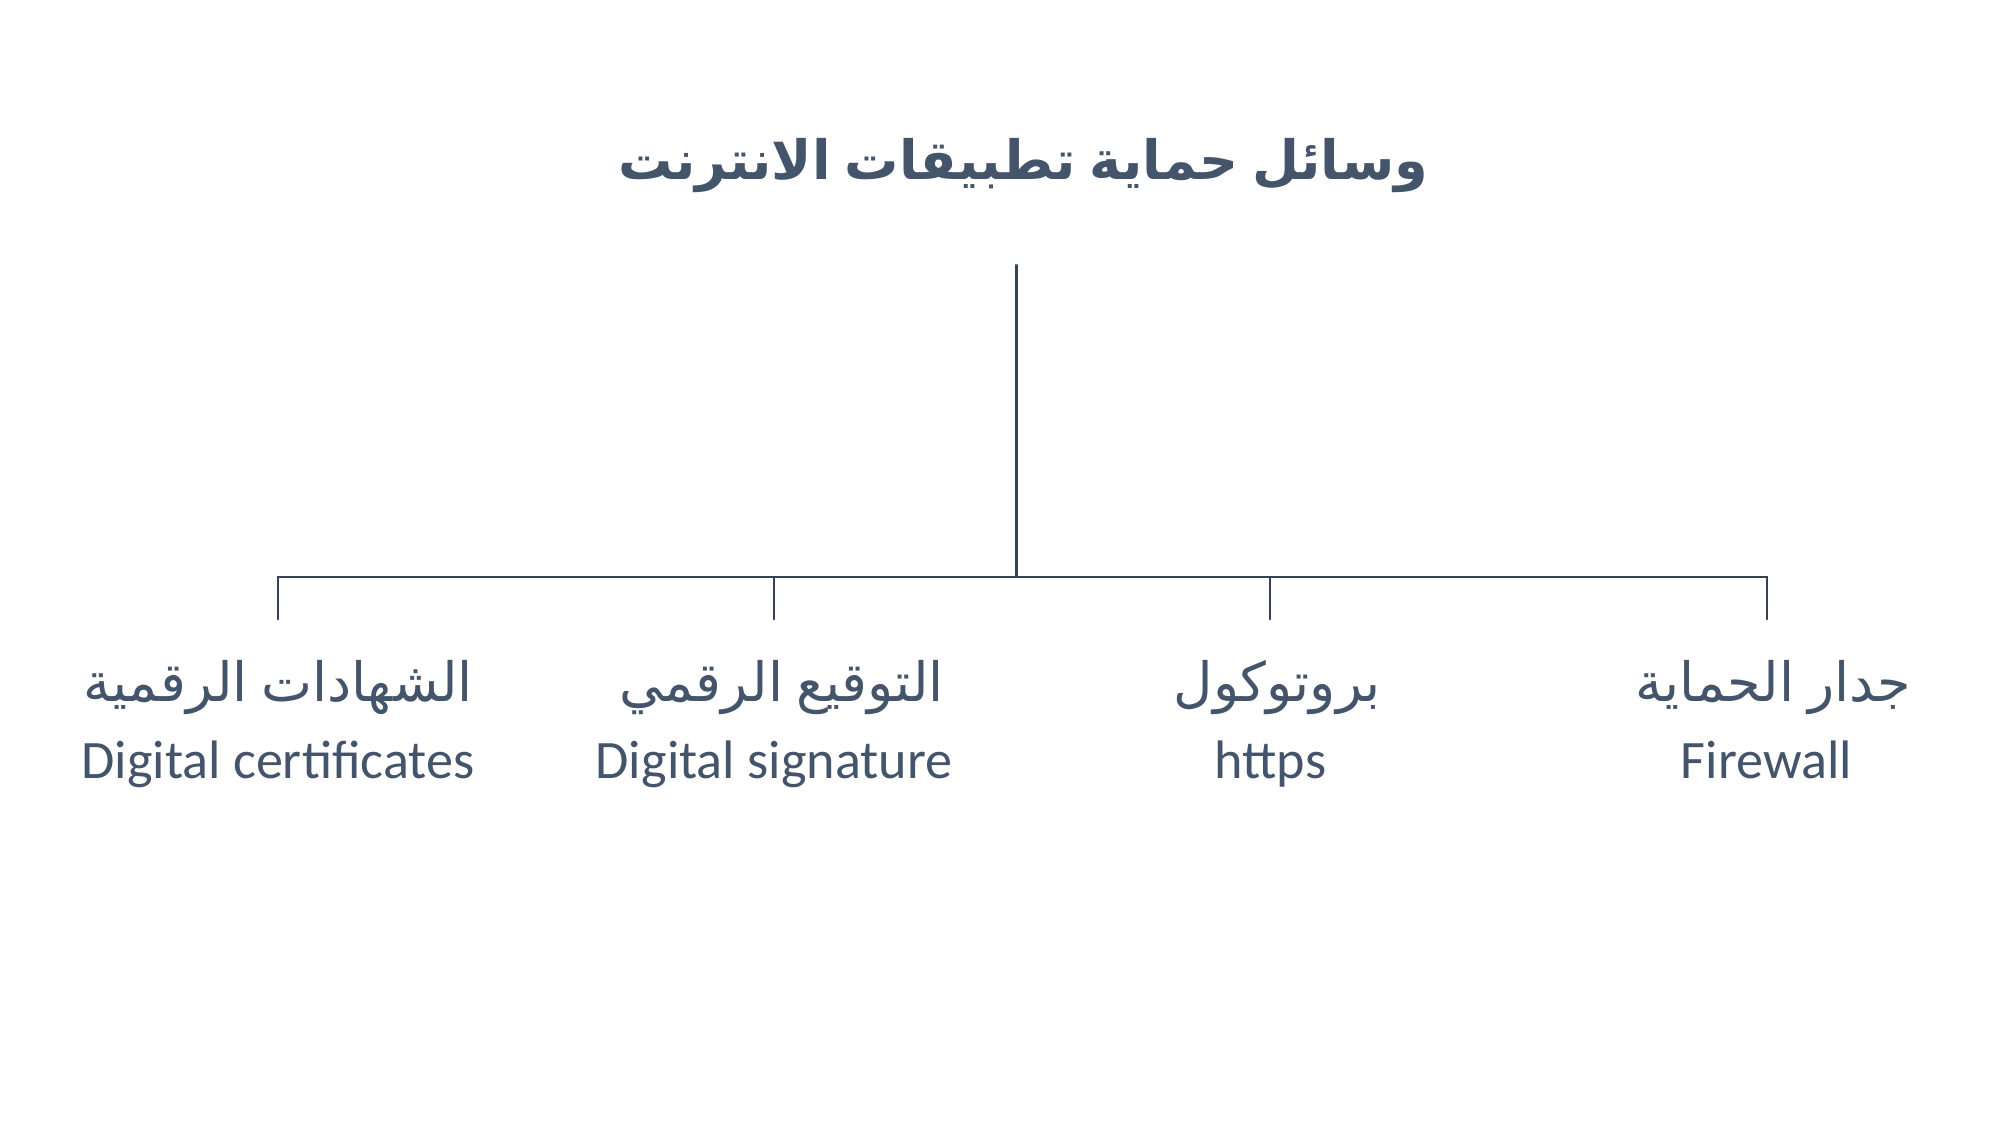

وسائل حماية تطبيقات الانترنت
الشهادات الرقمية
Digital certificates
التوقيع الرقمي
Digital signature
بروتوكول
https
جدار الحماية
Firewall